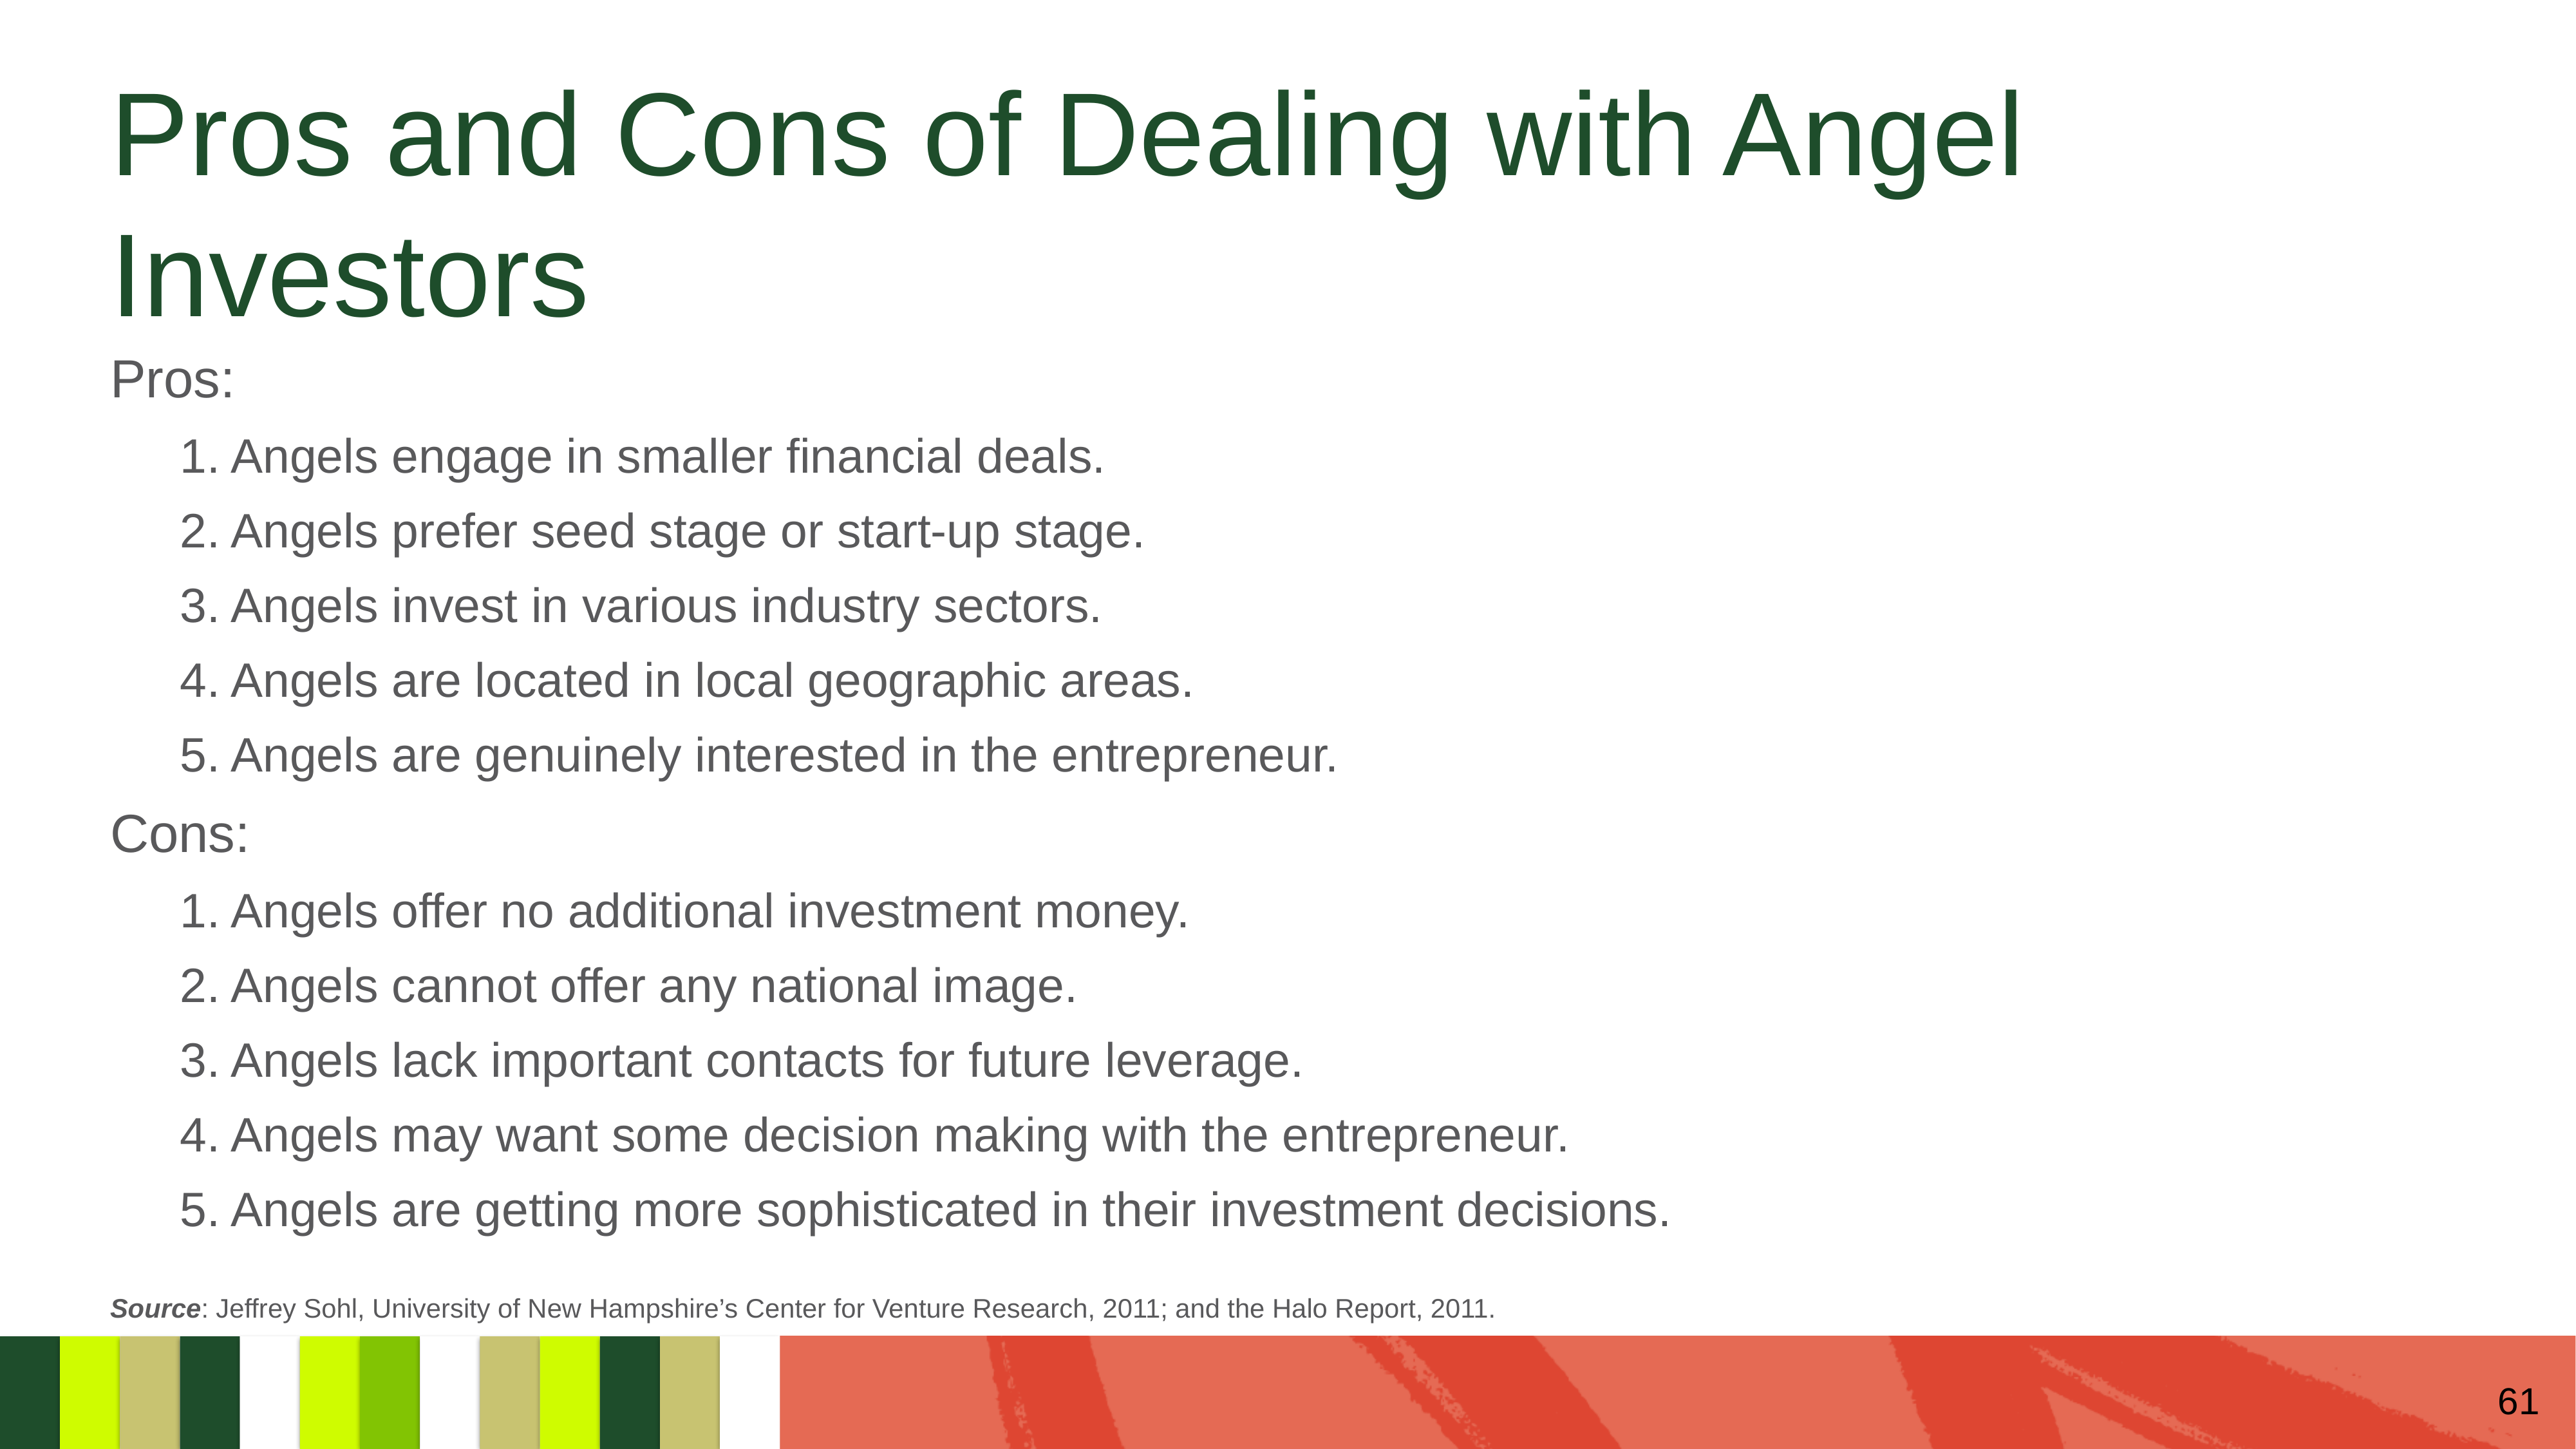

# Pros and Cons of Dealing with Angel Investors
Pros:
1. Angels engage in smaller financial deals.
2. Angels prefer seed stage or start-up stage.
3. Angels invest in various industry sectors.
4. Angels are located in local geographic areas.
5. Angels are genuinely interested in the entrepreneur.
Cons:
1. Angels offer no additional investment money.
2. Angels cannot offer any national image.
3. Angels lack important contacts for future leverage.
4. Angels may want some decision making with the entrepreneur.
5. Angels are getting more sophisticated in their investment decisions.
Source: Jeffrey Sohl, University of New Hampshire’s Center for Venture Research, 2011; and the Halo Report, 2011.
61